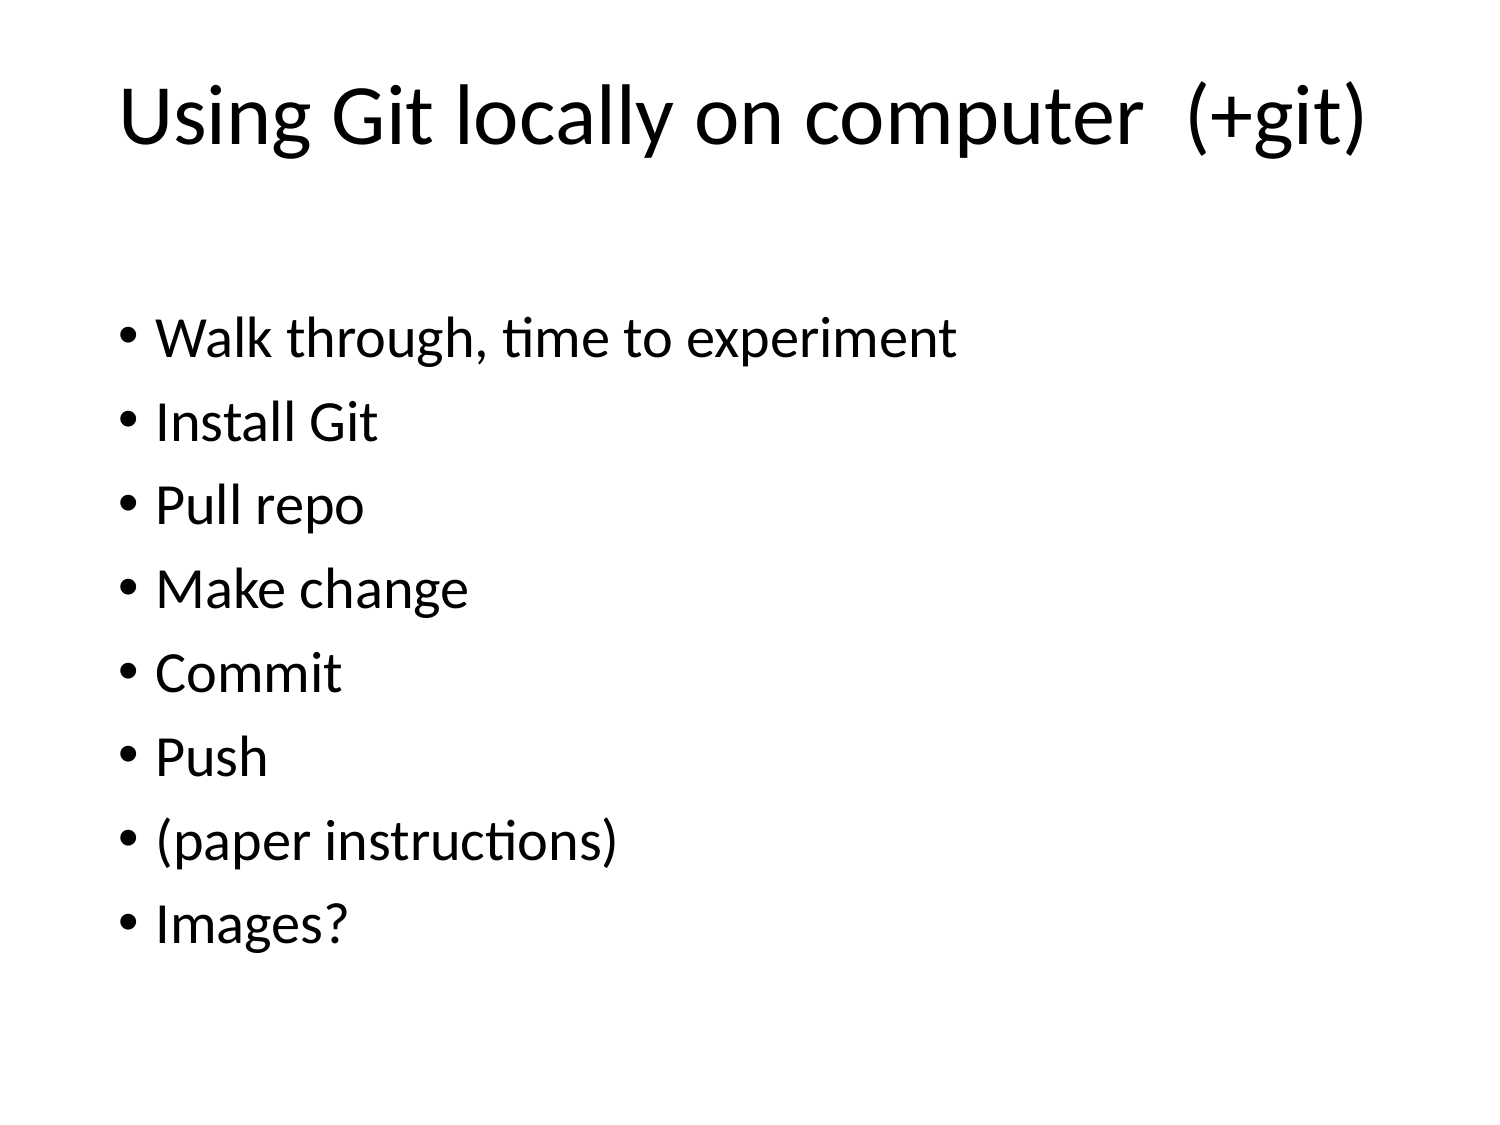

# Using Git locally on computer  (+git)
Walk through, time to experiment
Install Git
Pull repo
Make change
Commit
Push
(paper instructions)
Images?